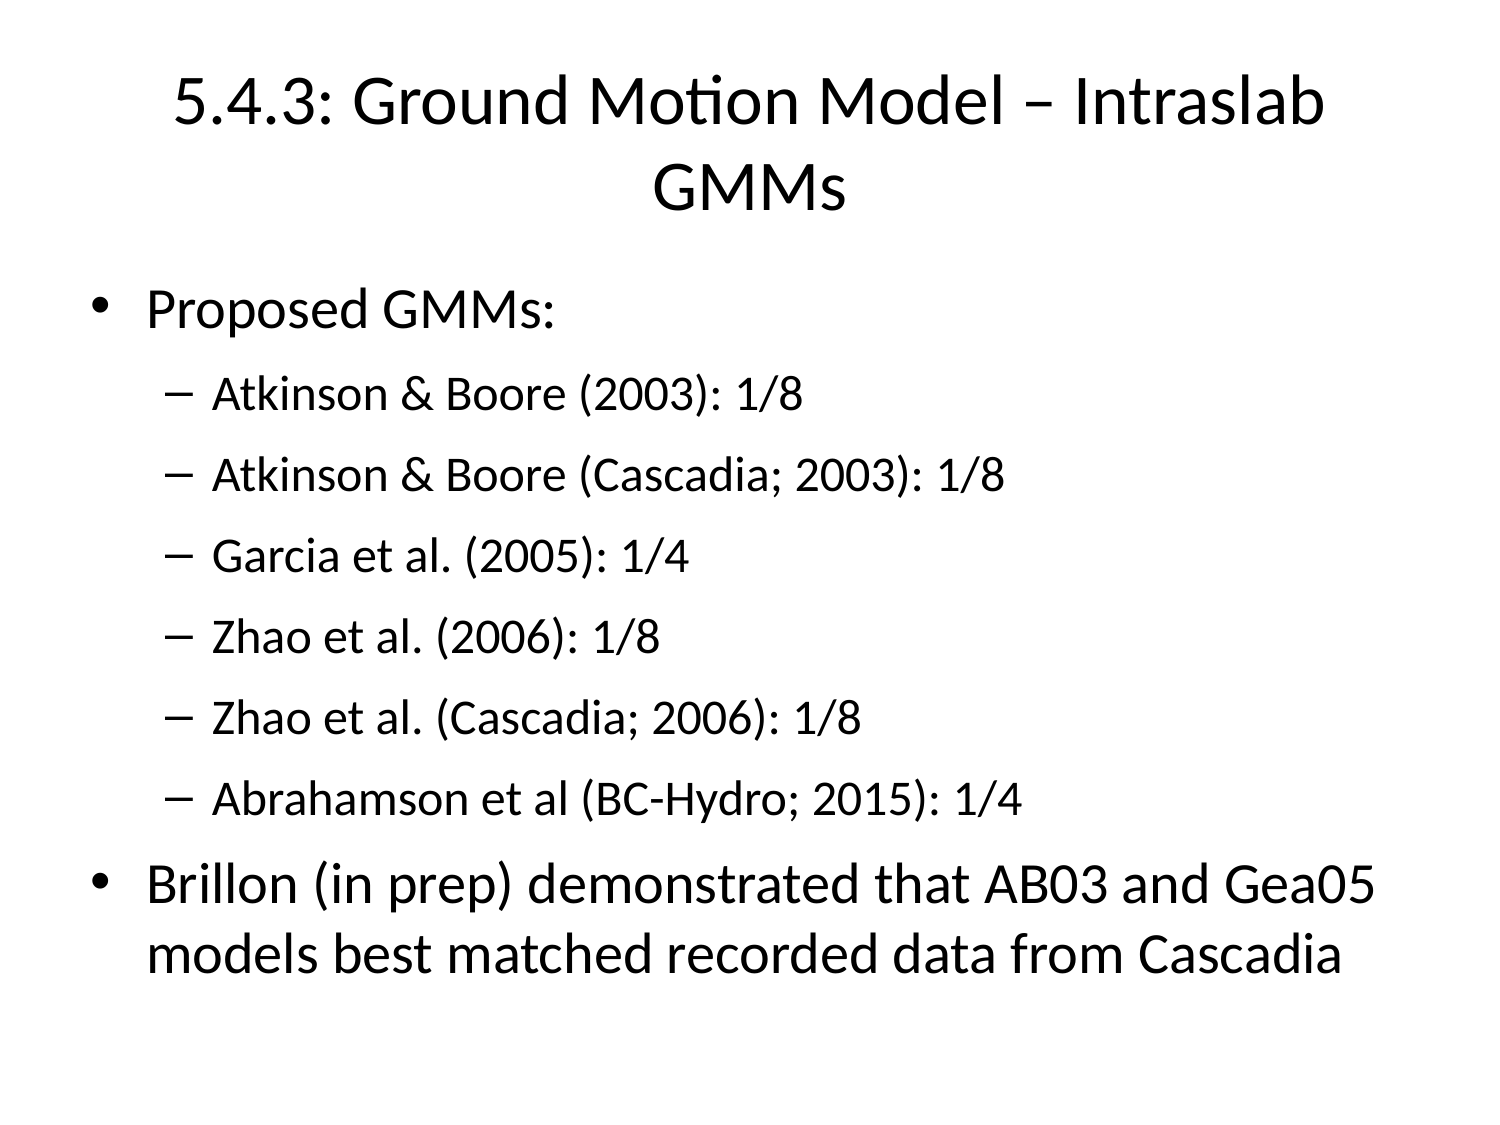

# 5.4.3: Ground Motion Model – Intraslab GMMs
Proposed GMMs:
Atkinson & Boore (2003): 1/8
Atkinson & Boore (Cascadia; 2003): 1/8
Garcia et al. (2005): 1/4
Zhao et al. (2006): 1/8
Zhao et al. (Cascadia; 2006): 1/8
Abrahamson et al (BC-Hydro; 2015): 1/4
Brillon (in prep) demonstrated that AB03 and Gea05 models best matched recorded data from Cascadia